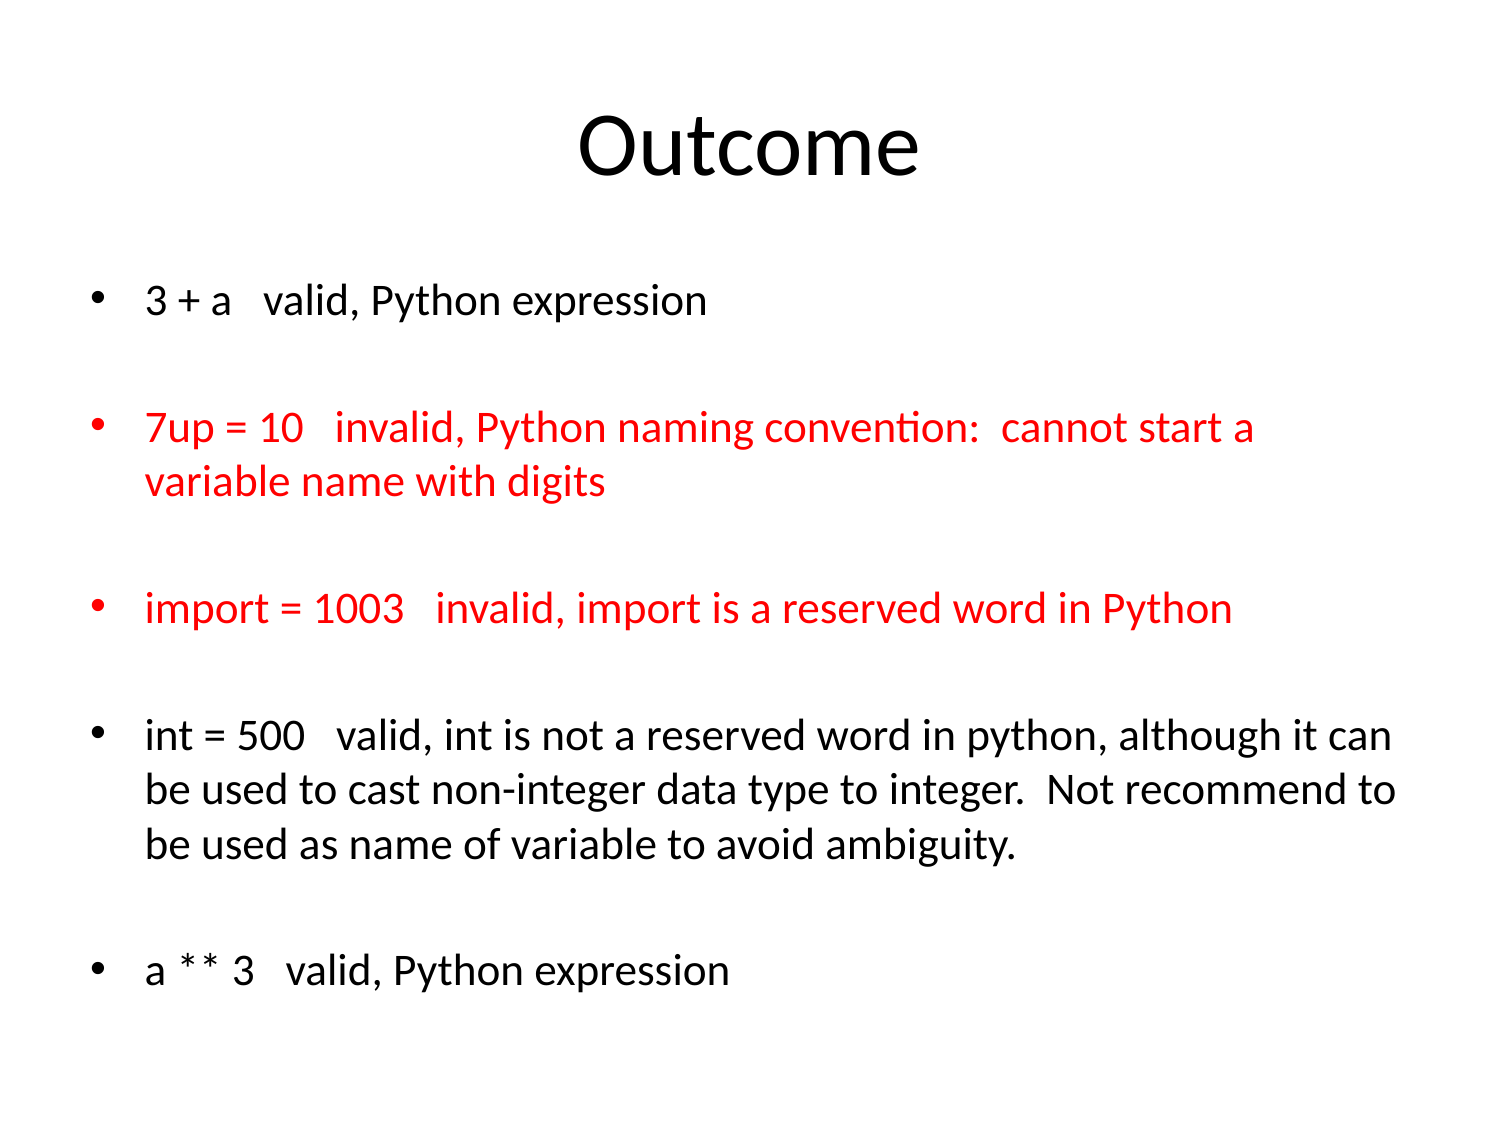

# Outcome
3 + a   valid, Python expression

7up = 10   invalid, Python naming convention:  cannot start a variable name with digits

import = 1003   invalid, import is a reserved word in Python

int = 500   valid, int is not a reserved word in python, although it can be used to cast non-integer data type to integer.  Not recommend to be used as name of variable to avoid ambiguity.

a ** 3   valid, Python expression